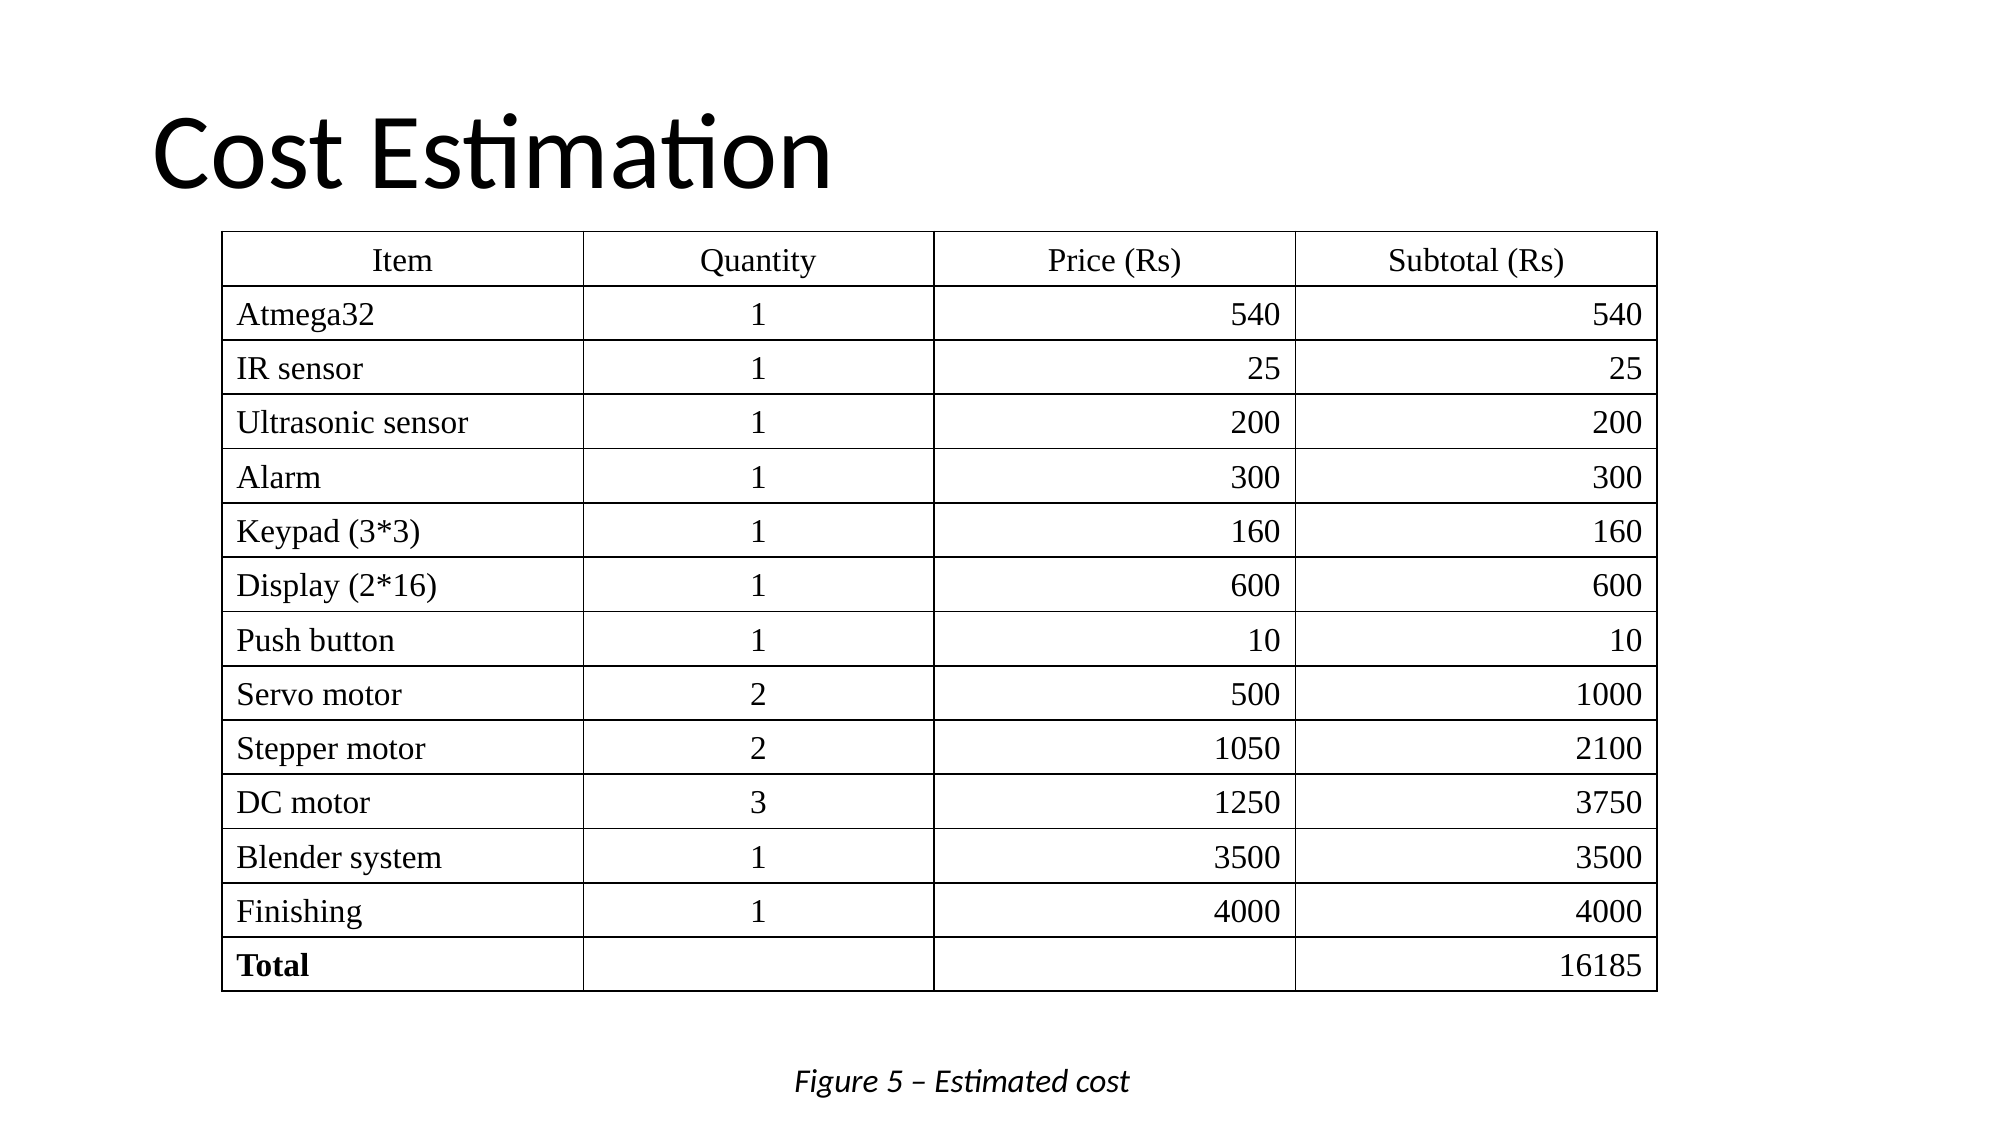

# Cost Estimation
| Item | Quantity | Price (Rs) | Subtotal (Rs) |
| --- | --- | --- | --- |
| Atmega32 | 1 | 540 | 540 |
| IR sensor | 1 | 25 | 25 |
| Ultrasonic sensor | 1 | 200 | 200 |
| Alarm | 1 | 300 | 300 |
| Keypad (3\*3) | 1 | 160 | 160 |
| Display (2\*16) | 1 | 600 | 600 |
| Push button | 1 | 10 | 10 |
| Servo motor | 2 | 500 | 1000 |
| Stepper motor | 2 | 1050 | 2100 |
| DC motor | 3 | 1250 | 3750 |
| Blender system | 1 | 3500 | 3500 |
| Finishing | 1 | 4000 | 4000 |
| Total |  |  | 16185 |
Figure 5 – Estimated cost